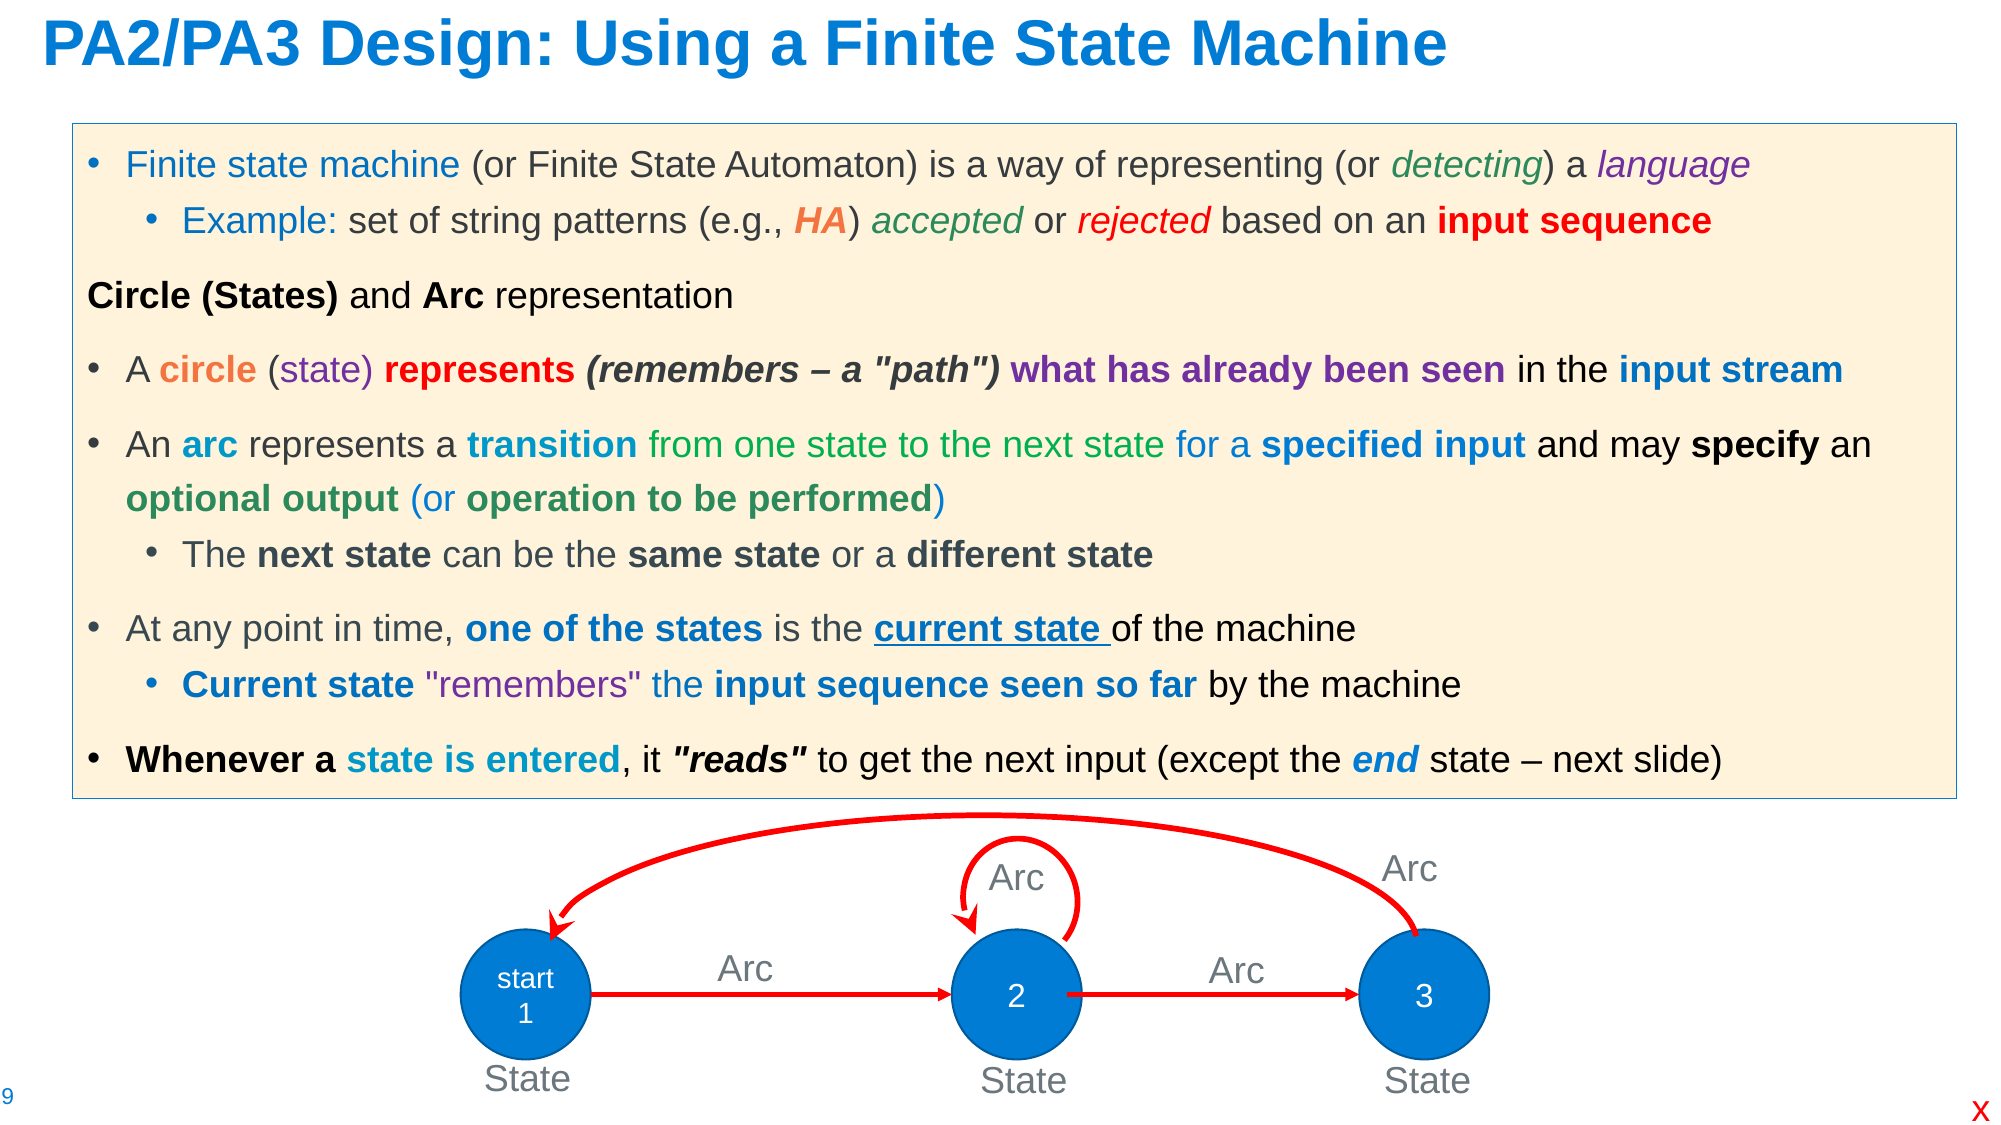

# PA2/PA3 Design: Using a Finite State Machine
Finite state machine (or Finite State Automaton) is a way of representing (or detecting) a language
Example: set of string patterns (e.g., HA) accepted or rejected based on an input sequence
Circle (States) and Arc representation
A circle (state) represents (remembers – a "path") what has already been seen in the input stream
An arc represents a transition from one state to the next state for a specified input and may specify an optional output (or operation to be performed)
The next state can be the same state or a different state
At any point in time, one of the states is the current state of the machine
Current state "remembers" the input sequence seen so far by the machine
Whenever a state is entered, it "reads" to get the next input (except the end state – next slide)

3
start
1
2
State
State
State
Arc
Arc
Arc
Arc
x